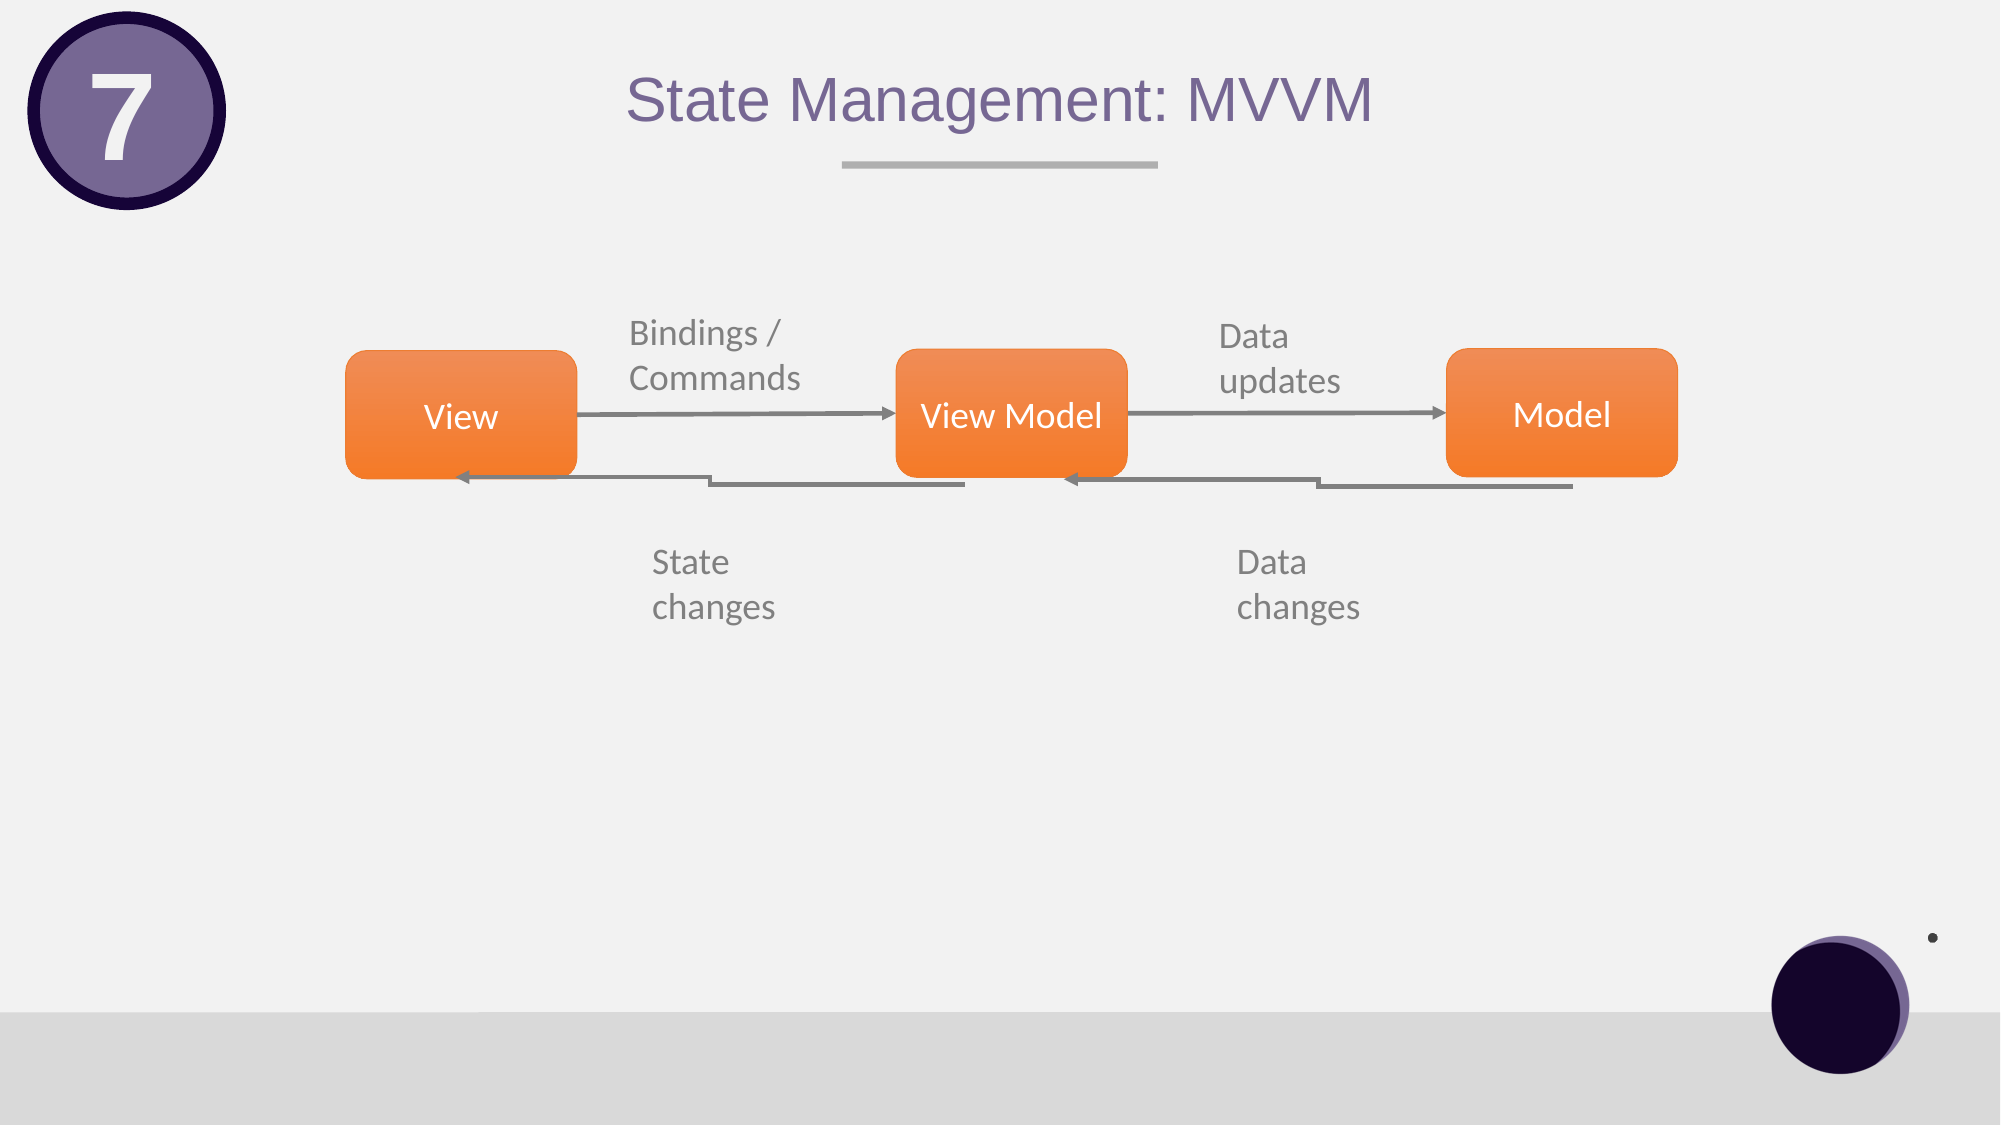

7

# State Management: MVVM
Bindings / Commands
Data updates
Model
View Model
View
State changes
Data changes